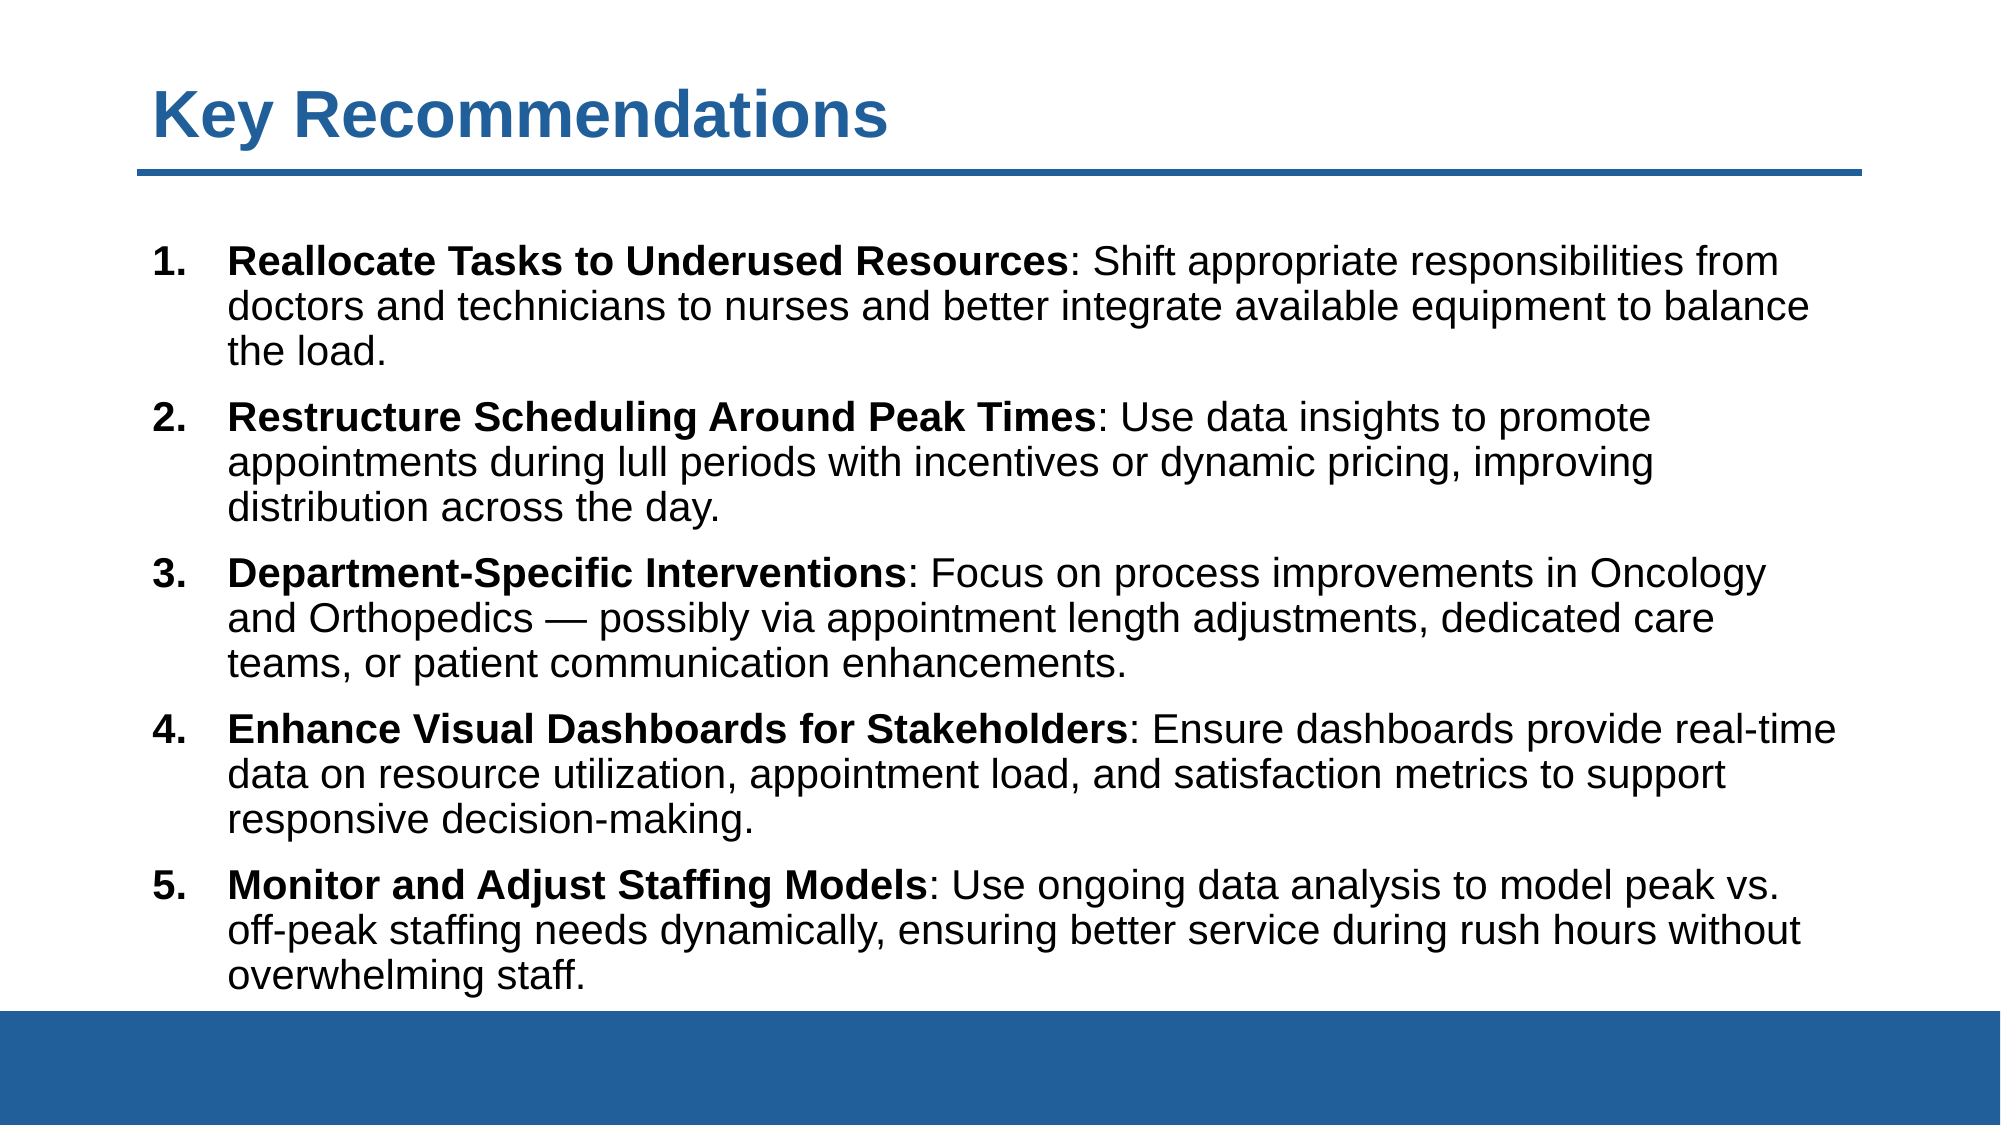

# Key Recommendations
Reallocate Tasks to Underused Resources: Shift appropriate responsibilities from doctors and technicians to nurses and better integrate available equipment to balance the load.
Restructure Scheduling Around Peak Times: Use data insights to promote appointments during lull periods with incentives or dynamic pricing, improving distribution across the day.
Department-Specific Interventions: Focus on process improvements in Oncology and Orthopedics — possibly via appointment length adjustments, dedicated care teams, or patient communication enhancements.
Enhance Visual Dashboards for Stakeholders: Ensure dashboards provide real-time data on resource utilization, appointment load, and satisfaction metrics to support responsive decision-making.
Monitor and Adjust Staffing Models: Use ongoing data analysis to model peak vs. off-peak staffing needs dynamically, ensuring better service during rush hours without overwhelming staff.